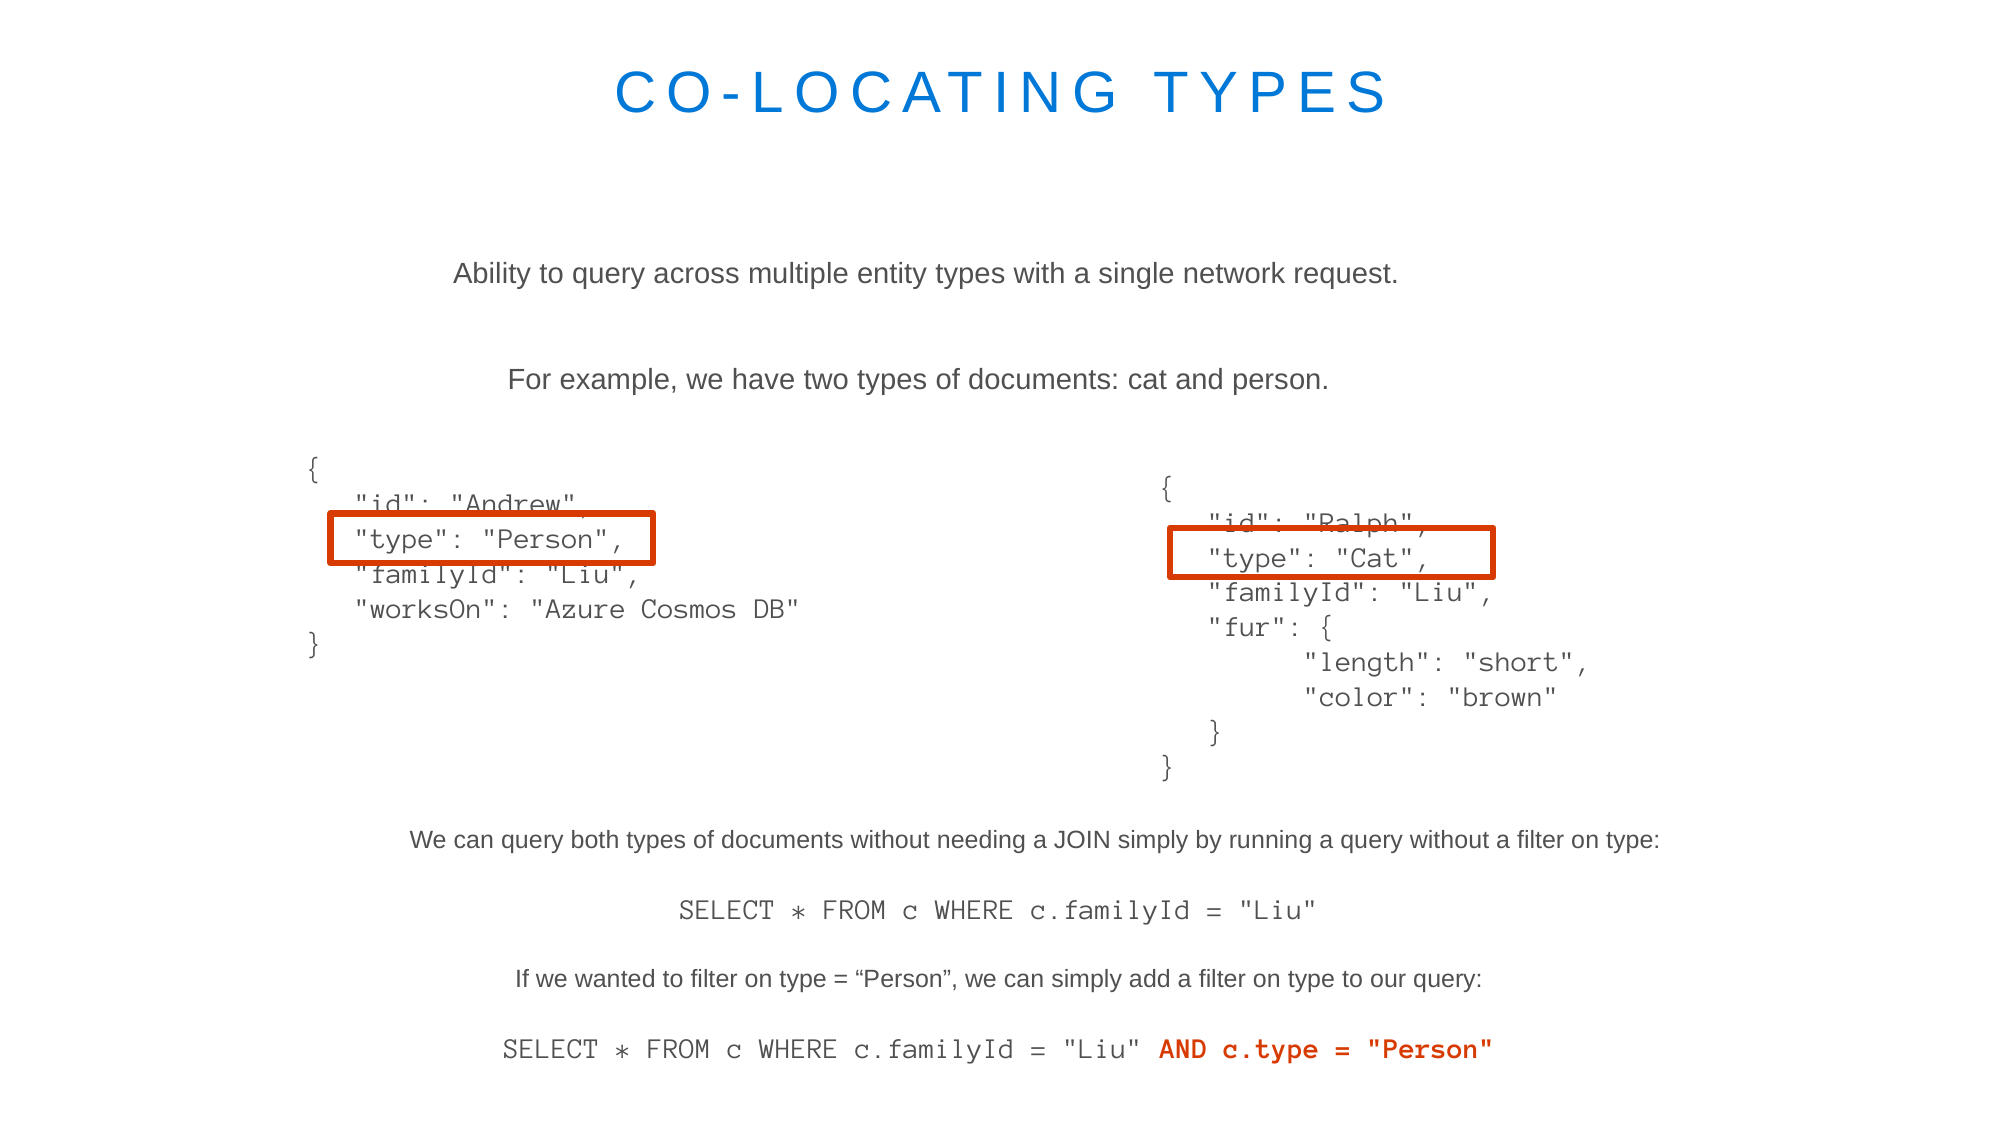

# Co-Locating Types
Ability to query across multiple entity types with a single network request.
For example, we have two types of documents: cat and person.

{
   "id": "Ralph",
   "type": "Cat",
   "familyId": "Liu",
   "fur": {
         "length": "short",
         "color": "brown"
   }
}
{
   "id": "Andrew",
   "type": "Person",
   "familyId": "Liu",
   "worksOn": "Azure Cosmos DB"
}

We can query both types of documents without needing a JOIN simply by running a query without a filter on type:
SELECT * FROM c WHERE c.familyId = "Liu"
If we wanted to filter on type = “Person”, we can simply add a filter on type to our query:
SELECT * FROM c WHERE c.familyId = "Liu" AND c.type = "Person"